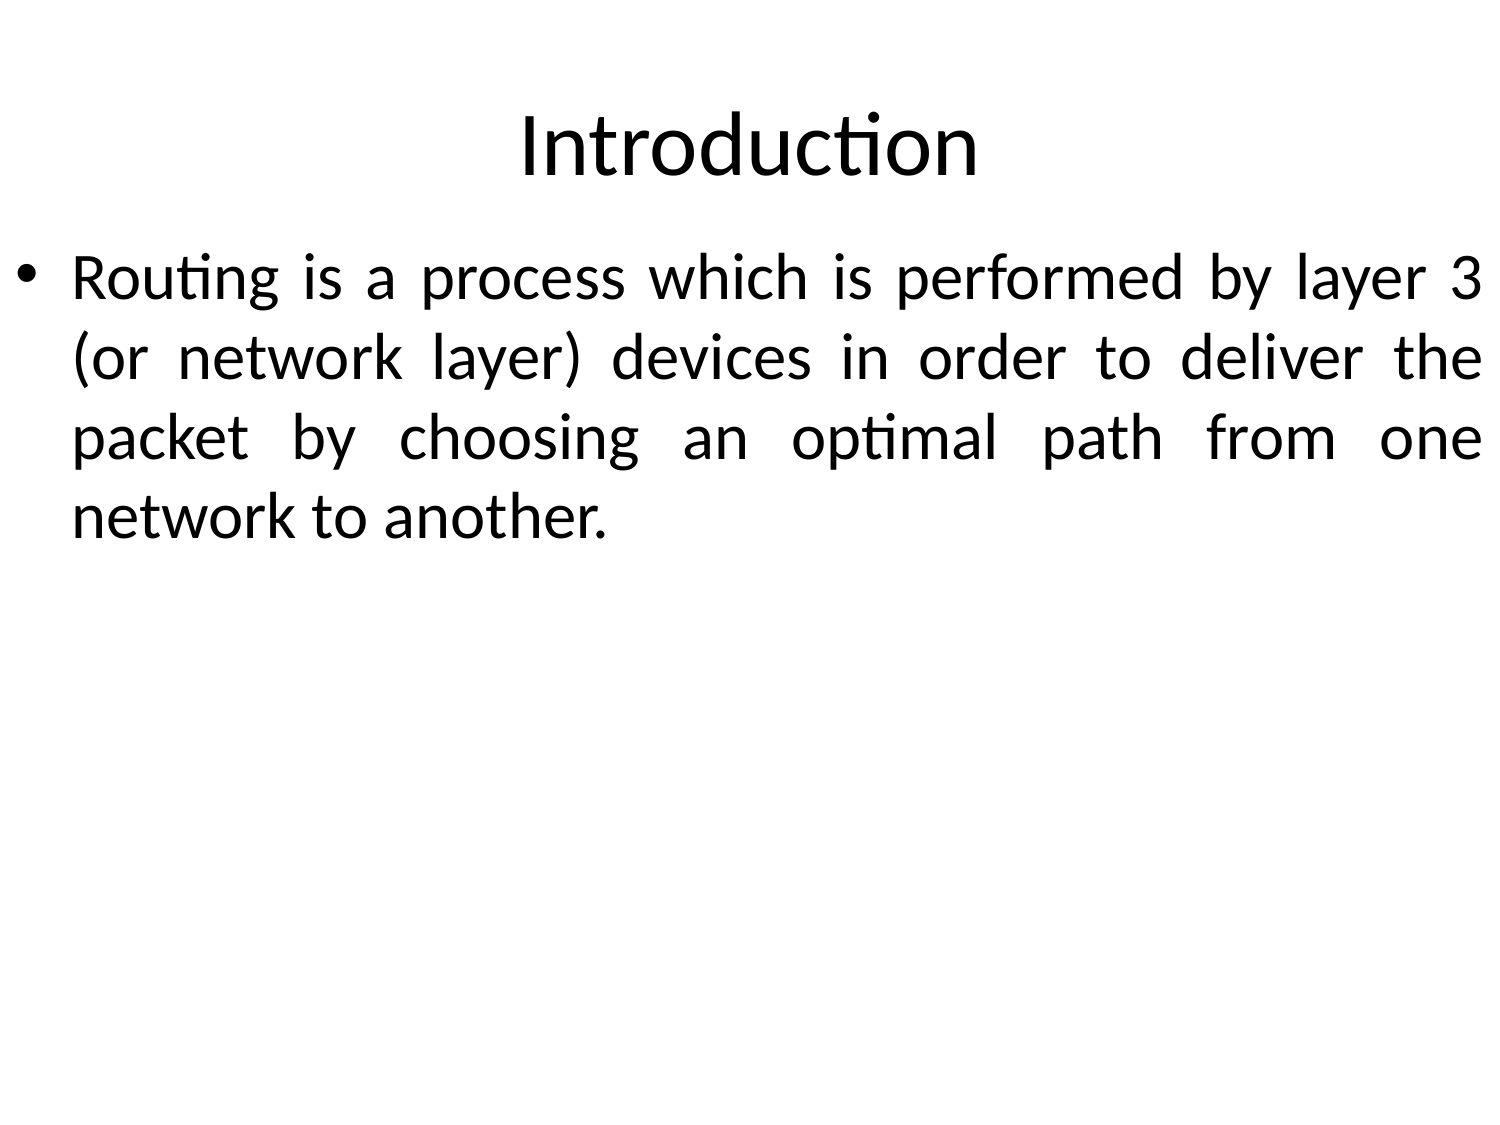

# Introduction
Routing is a process which is performed by layer 3 (or network layer) devices in order to deliver the packet by choosing an optimal path from one network to another.